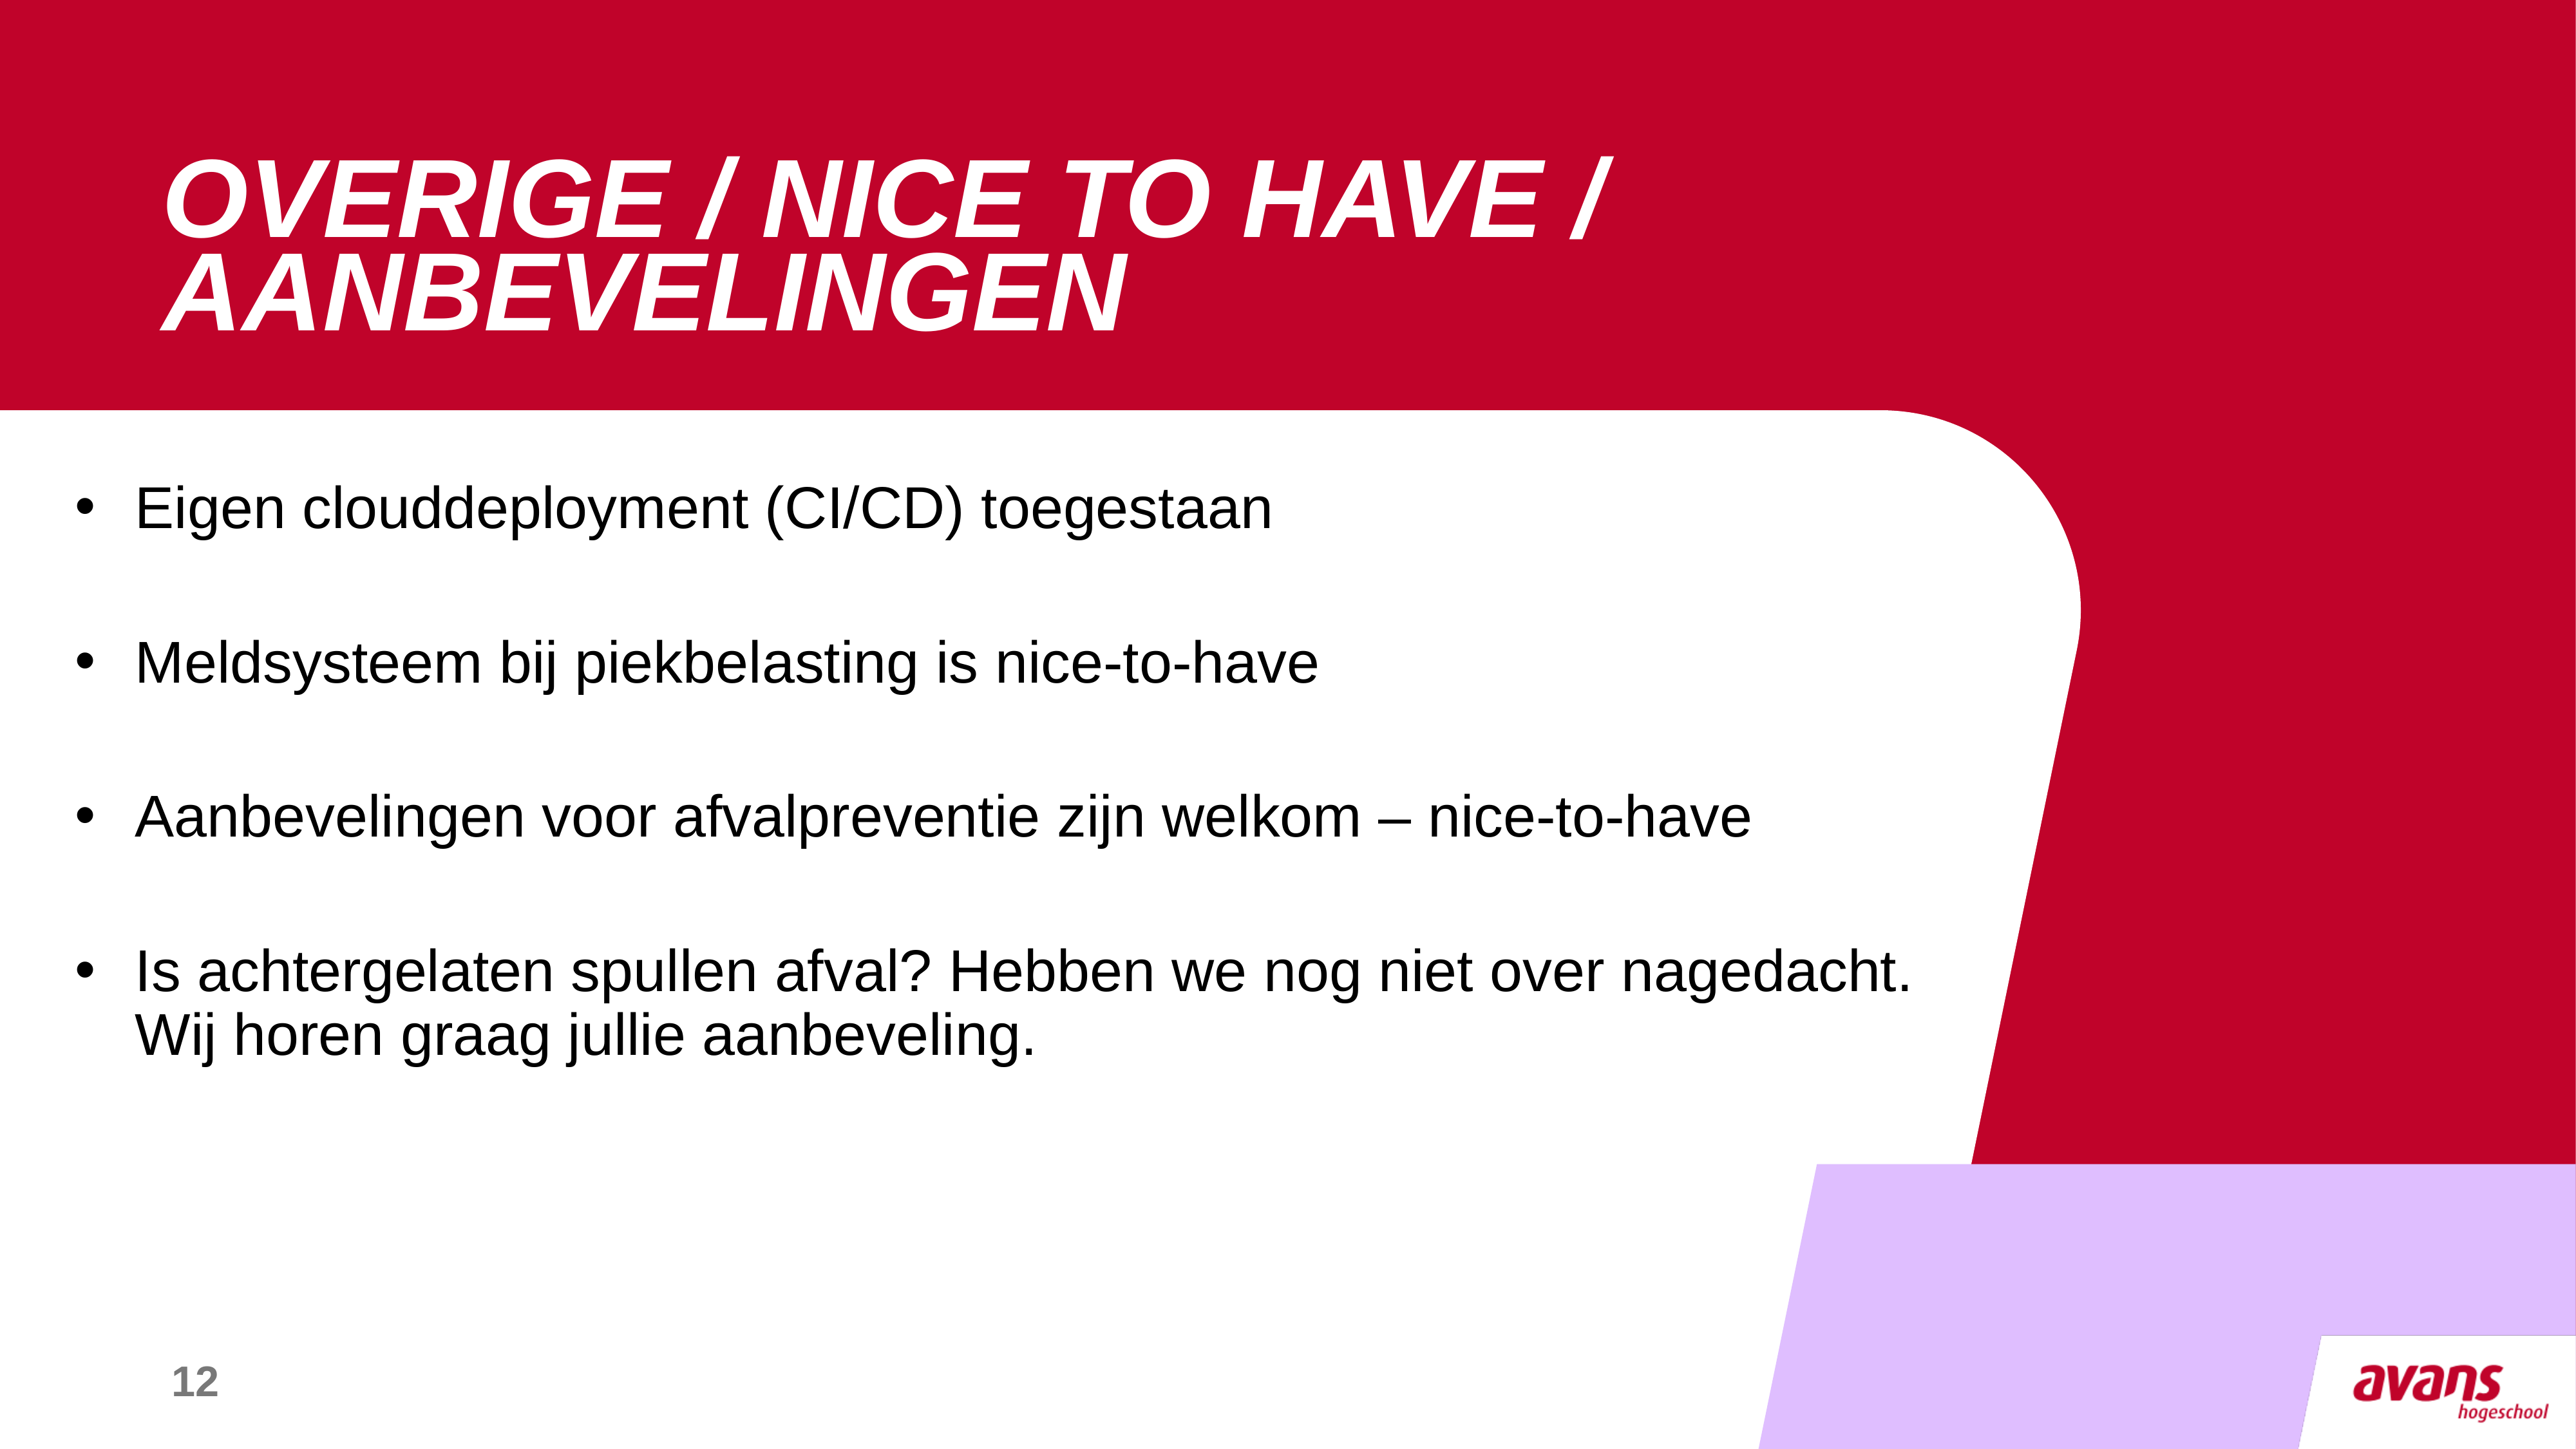

# Overige / Nice to have / Aanbevelingen
Eigen clouddeployment (CI/CD) toegestaan

Meldsysteem bij piekbelasting is nice-to-have

Aanbevelingen voor afvalpreventie zijn welkom – nice-to-have

Is achtergelaten spullen afval? Hebben we nog niet over nagedacht. Wij horen graag jullie aanbeveling.
12